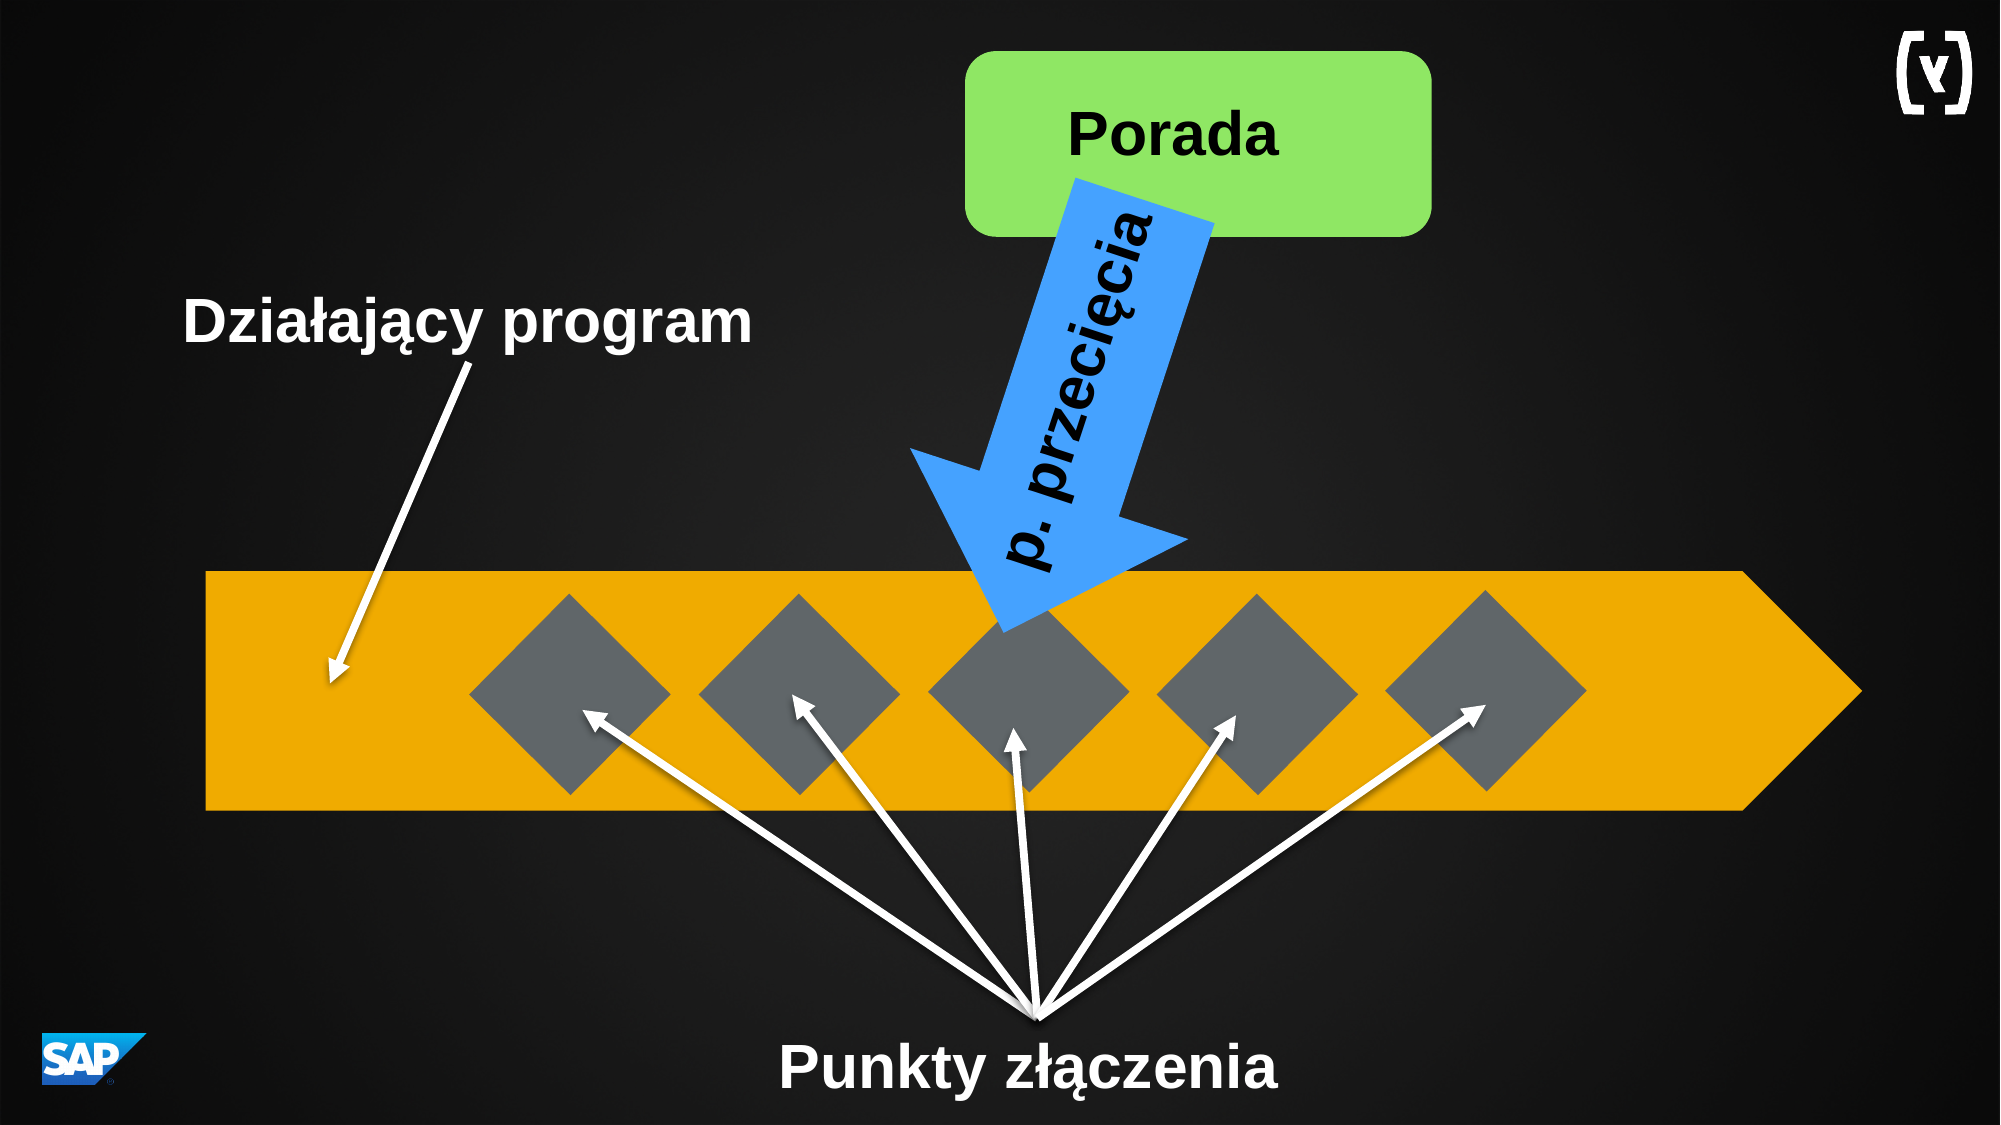

Porada

Działający program
p. przecięcia

Punkty złączenia